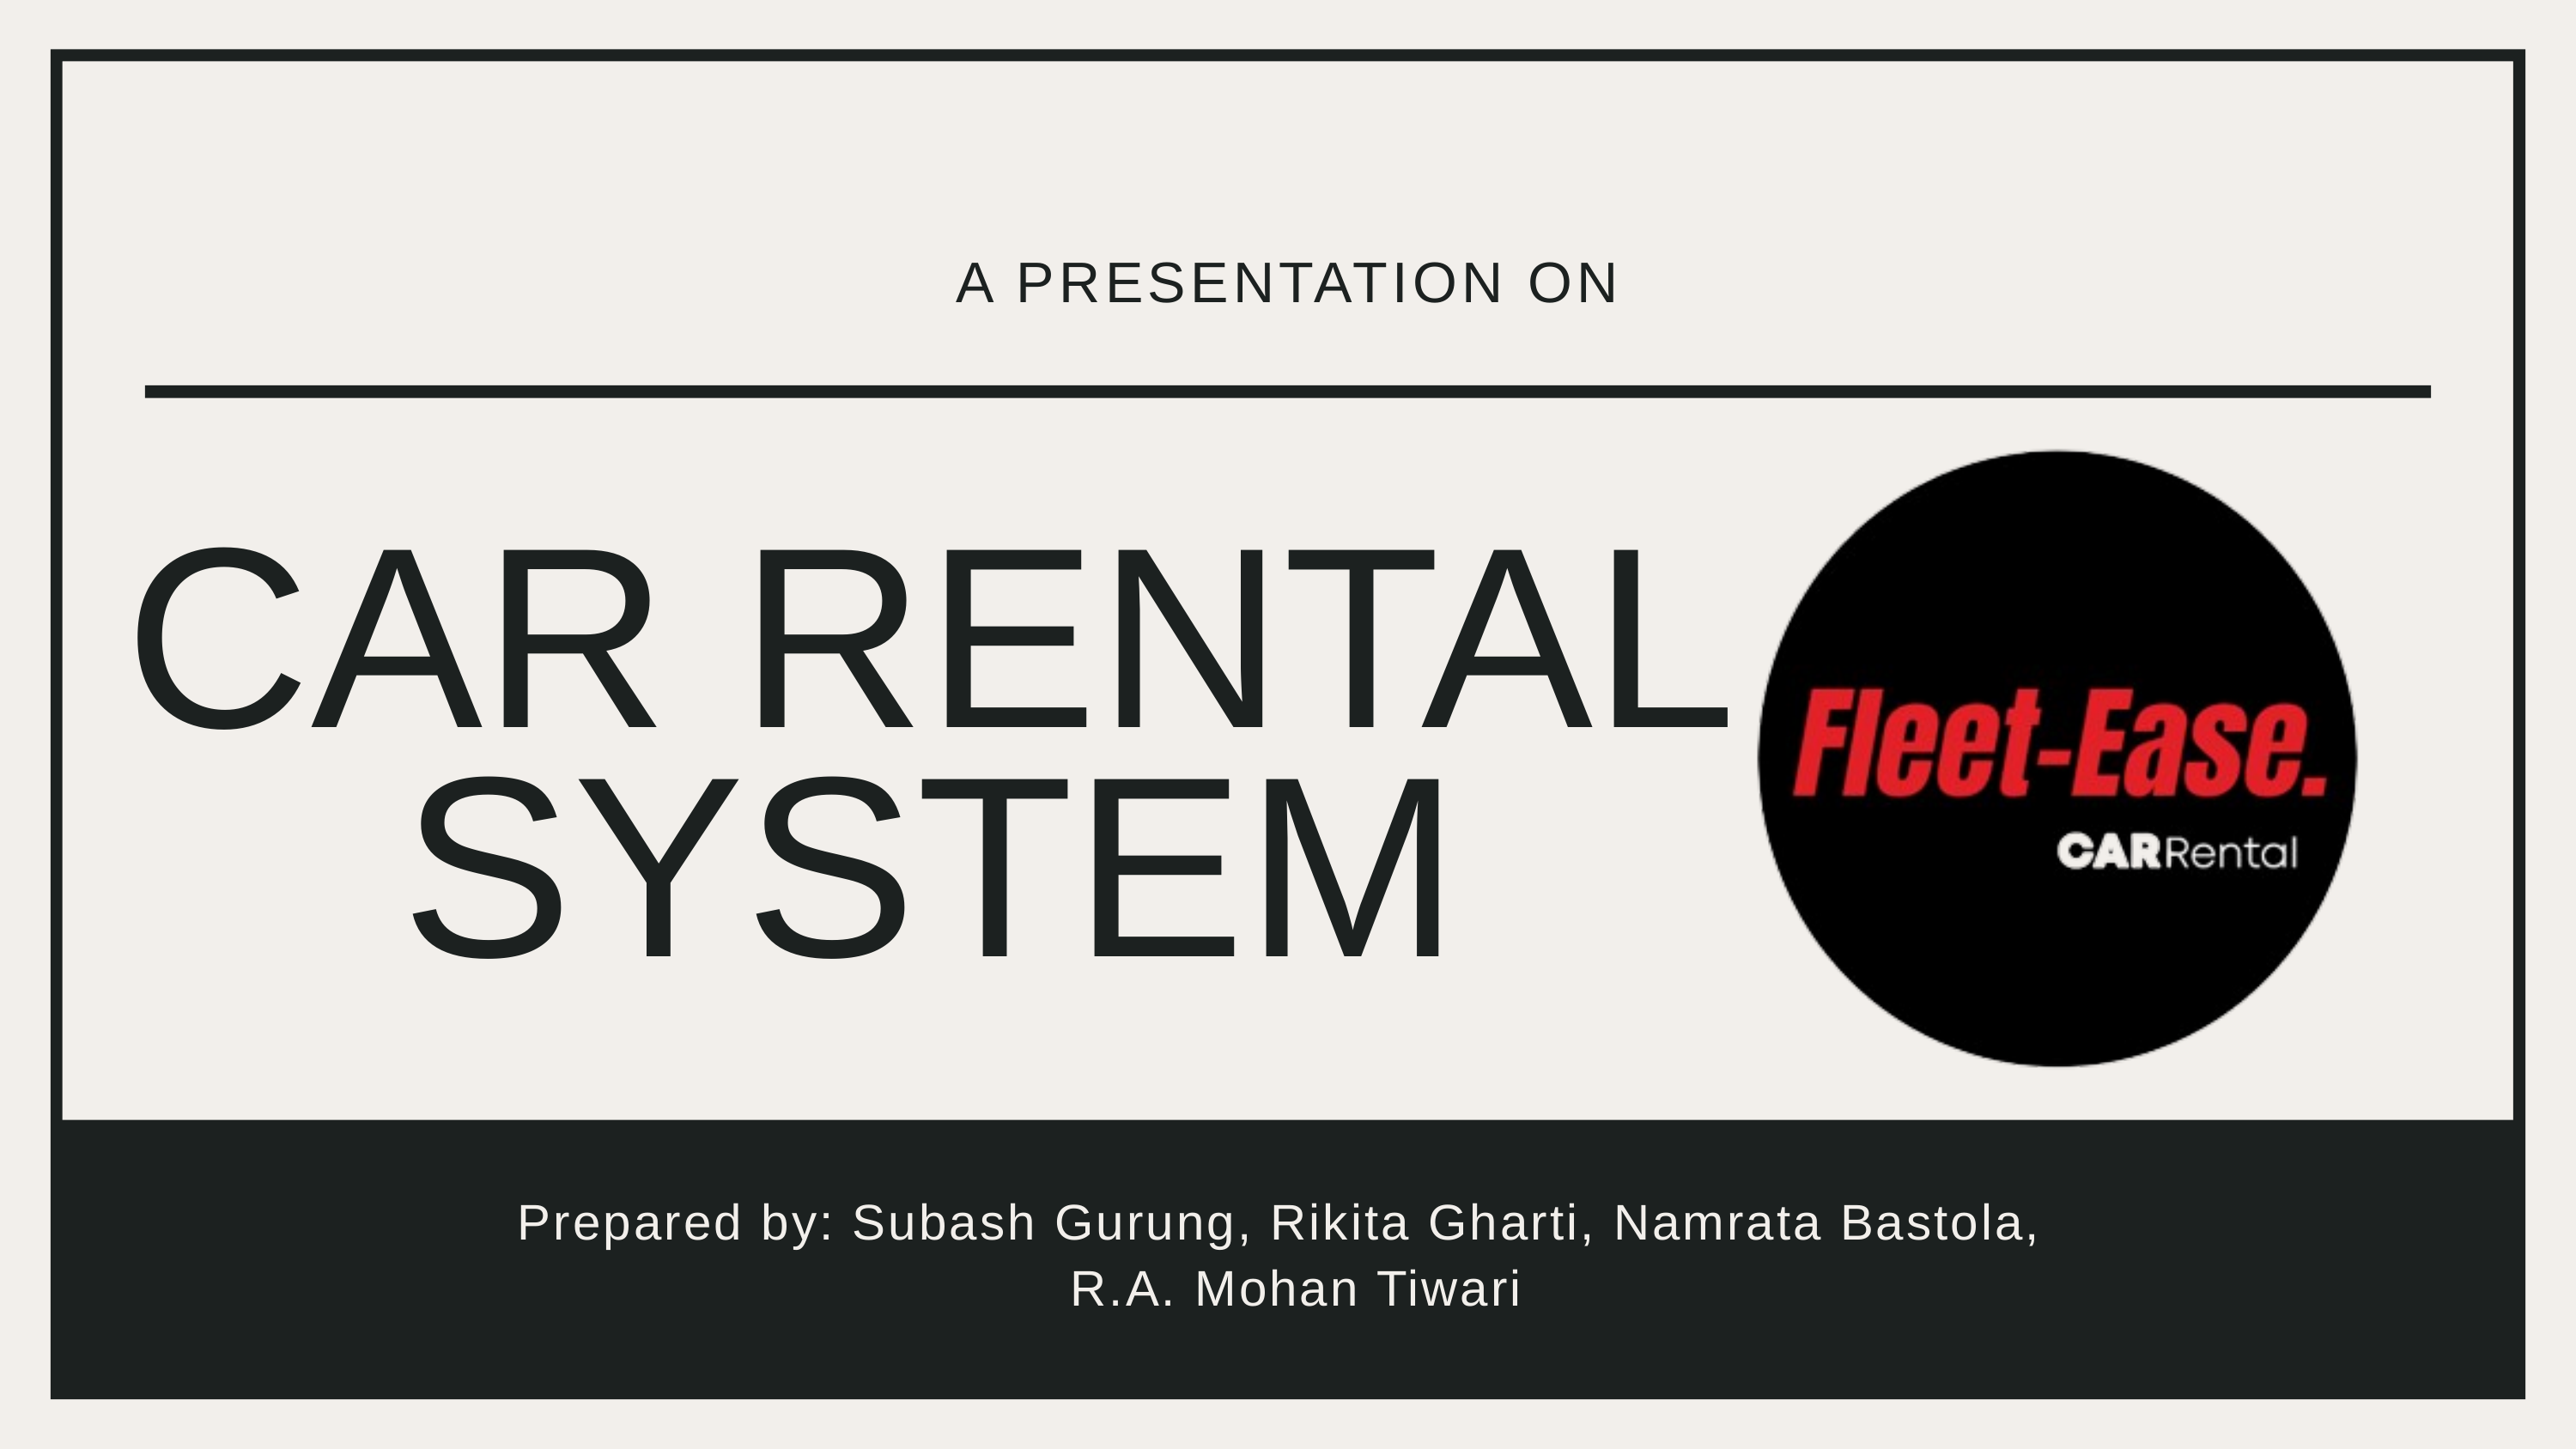

A PRESENTATION ON

CAR RENTAL
SYSTEM

Prepared by: Subash Gurung, Rikita Gharti, Namrata Bastola,
 R.A. Mohan Tiwari